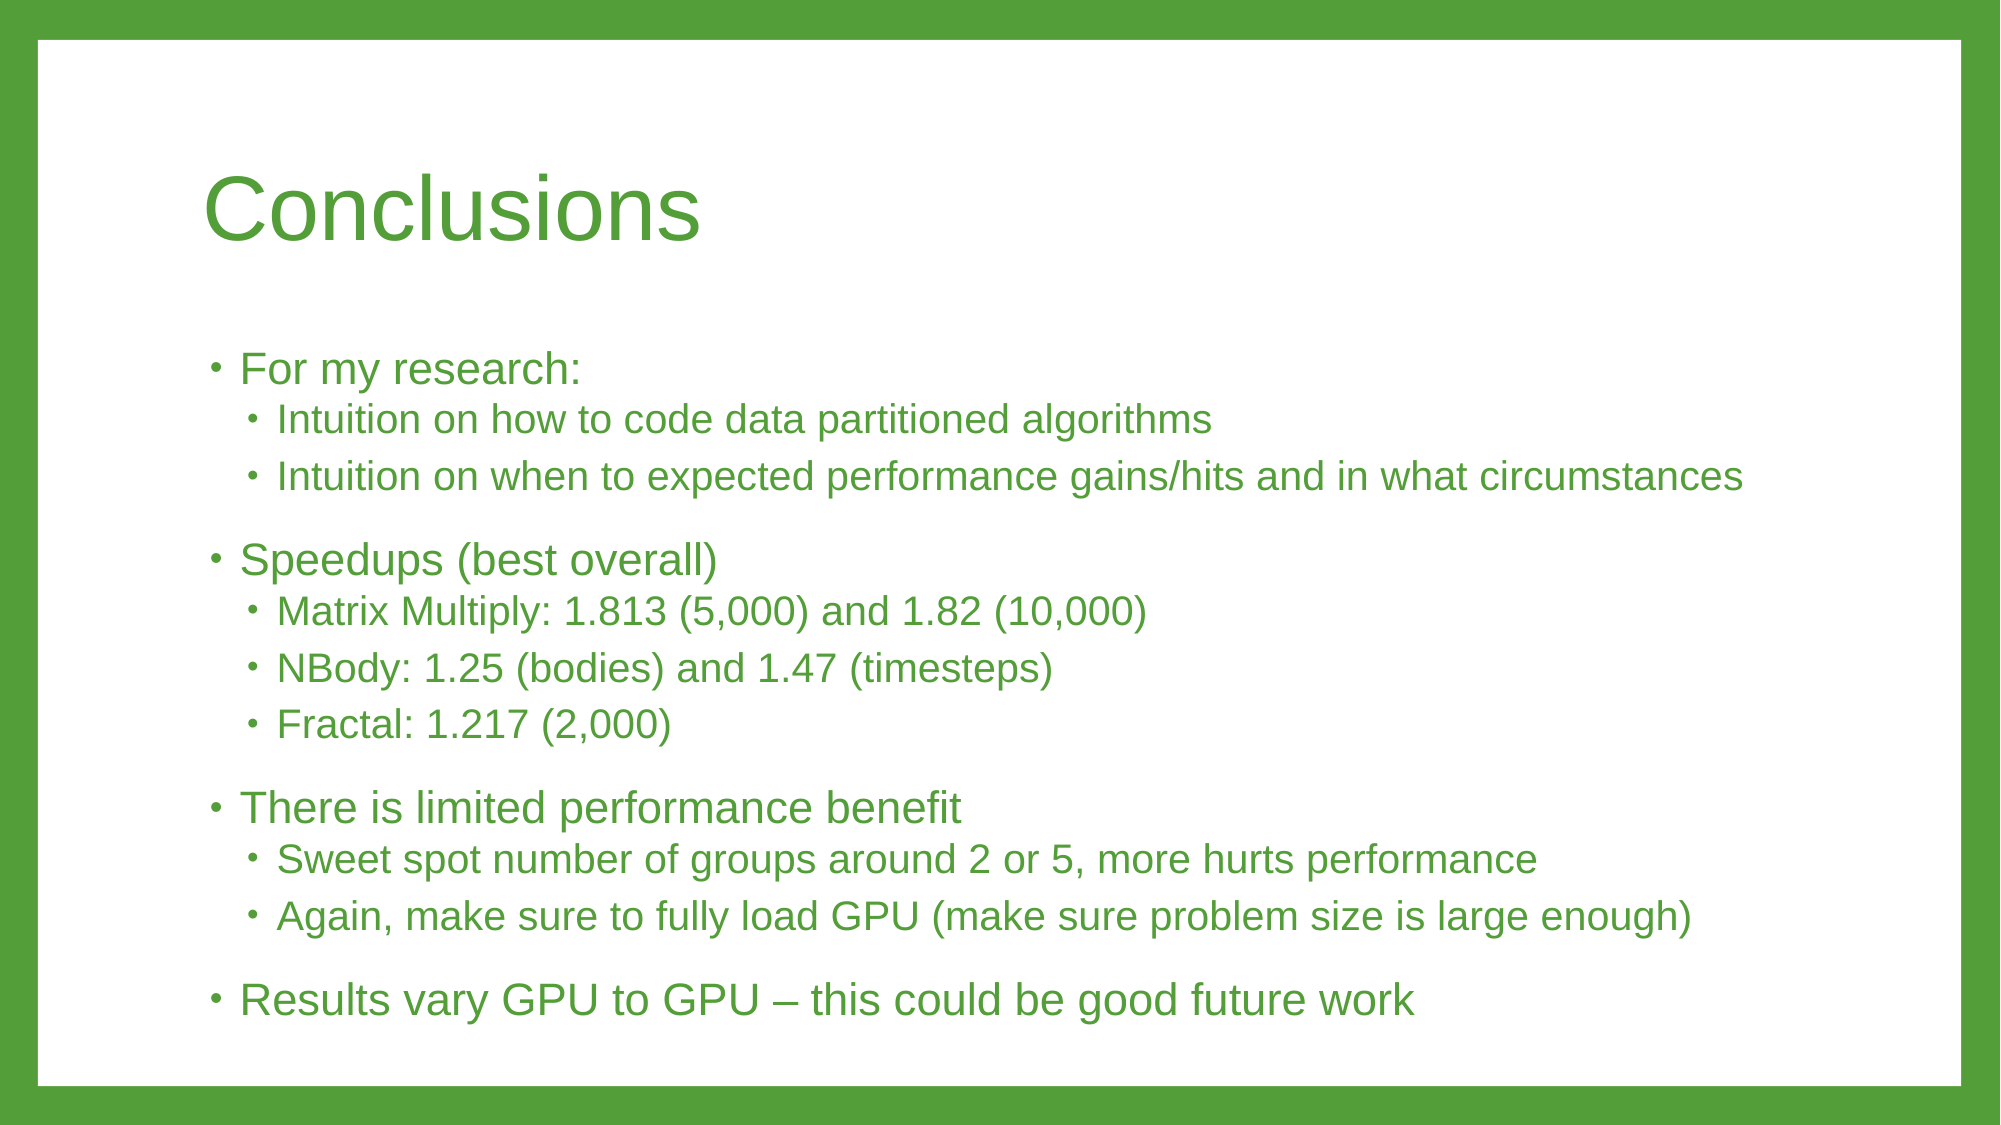

# Conclusions
For my research:
Intuition on how to code data partitioned algorithms
Intuition on when to expected performance gains/hits and in what circumstances
Speedups (best overall)
Matrix Multiply: 1.813 (5,000) and 1.82 (10,000)
NBody: 1.25 (bodies) and 1.47 (timesteps)
Fractal: 1.217 (2,000)
There is limited performance benefit
Sweet spot number of groups around 2 or 5, more hurts performance
Again, make sure to fully load GPU (make sure problem size is large enough)
Results vary GPU to GPU – this could be good future work